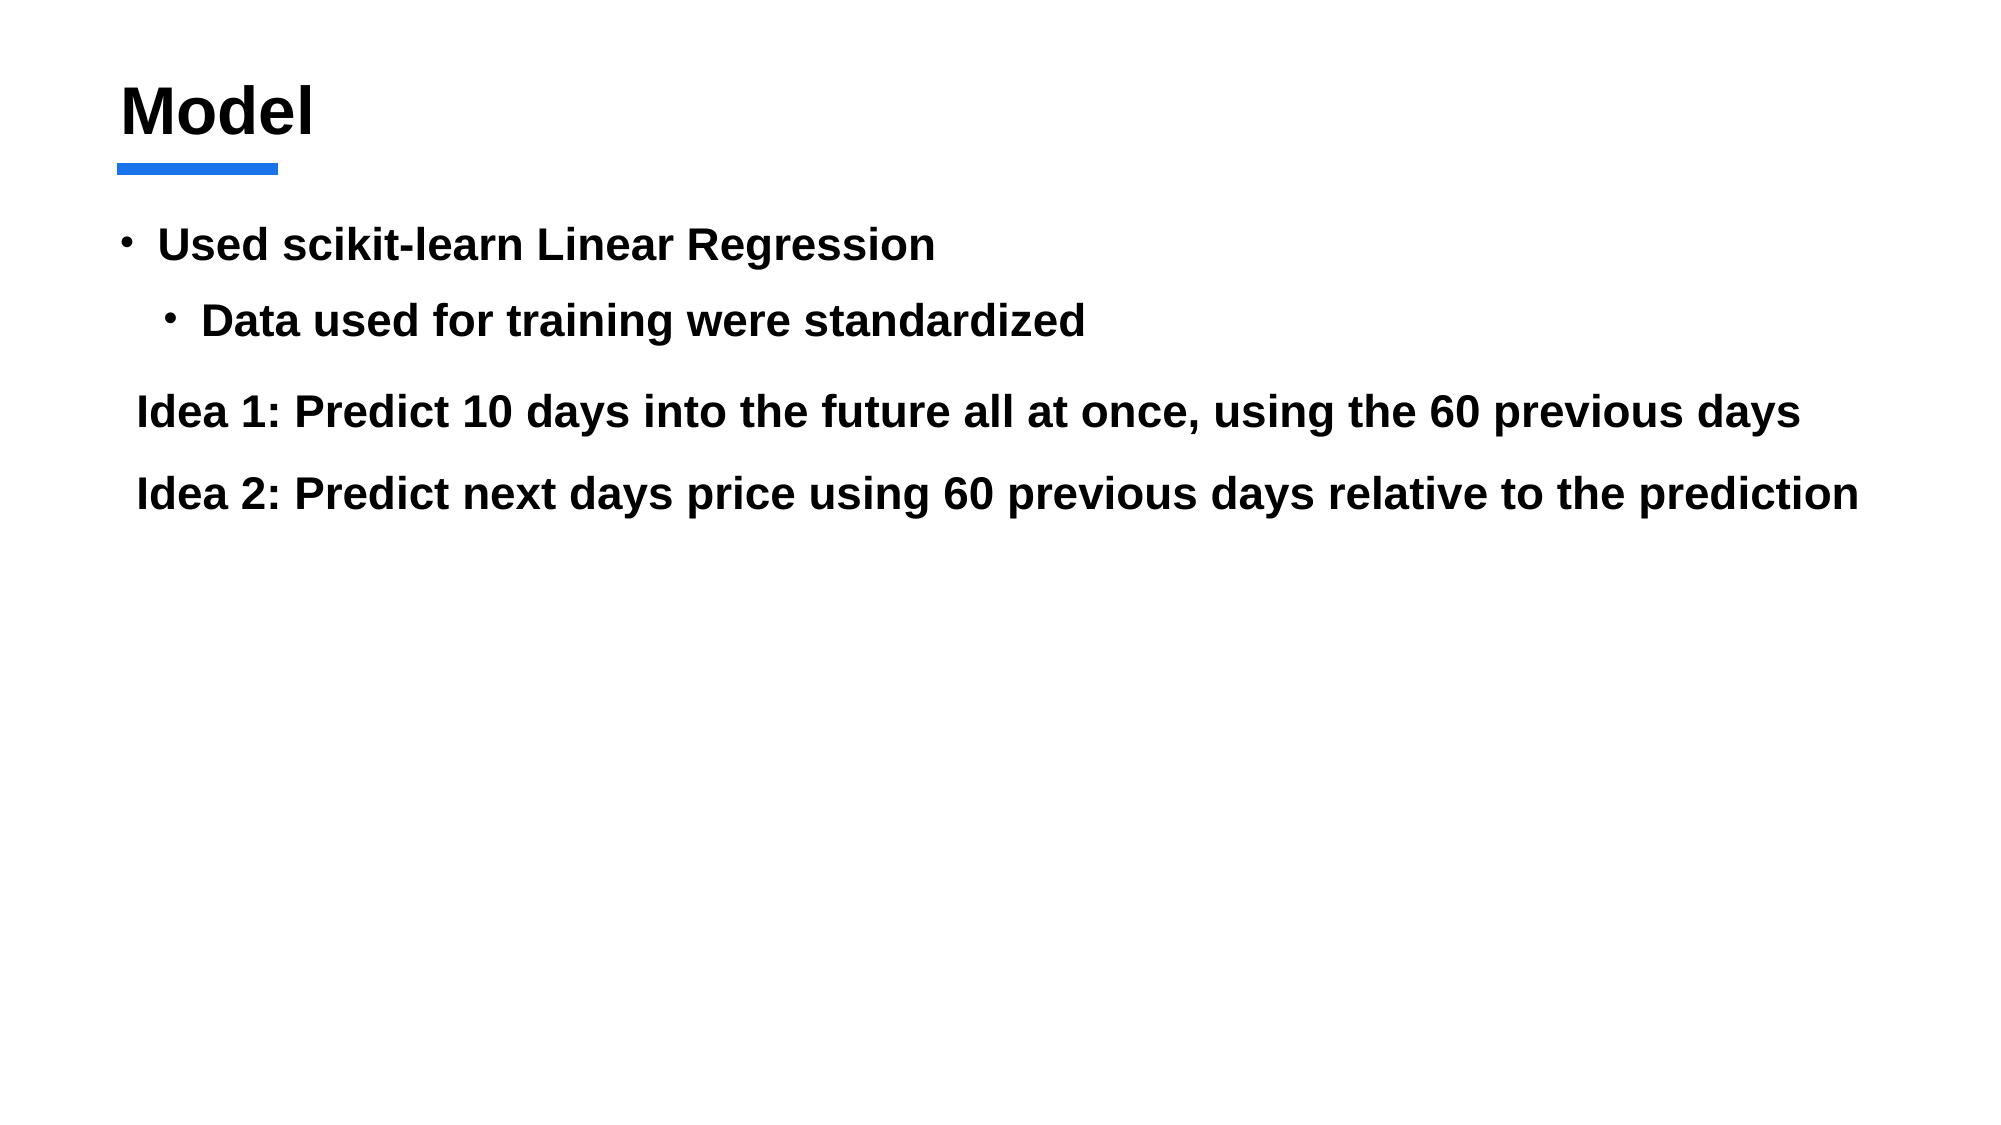

# Model
Used scikit-learn Linear Regression
Data used for training were standardized
Idea 1: Predict 10 days into the future all at once, using the 60 previous days
Idea 2: Predict next days price using 60 previous days relative to the prediction